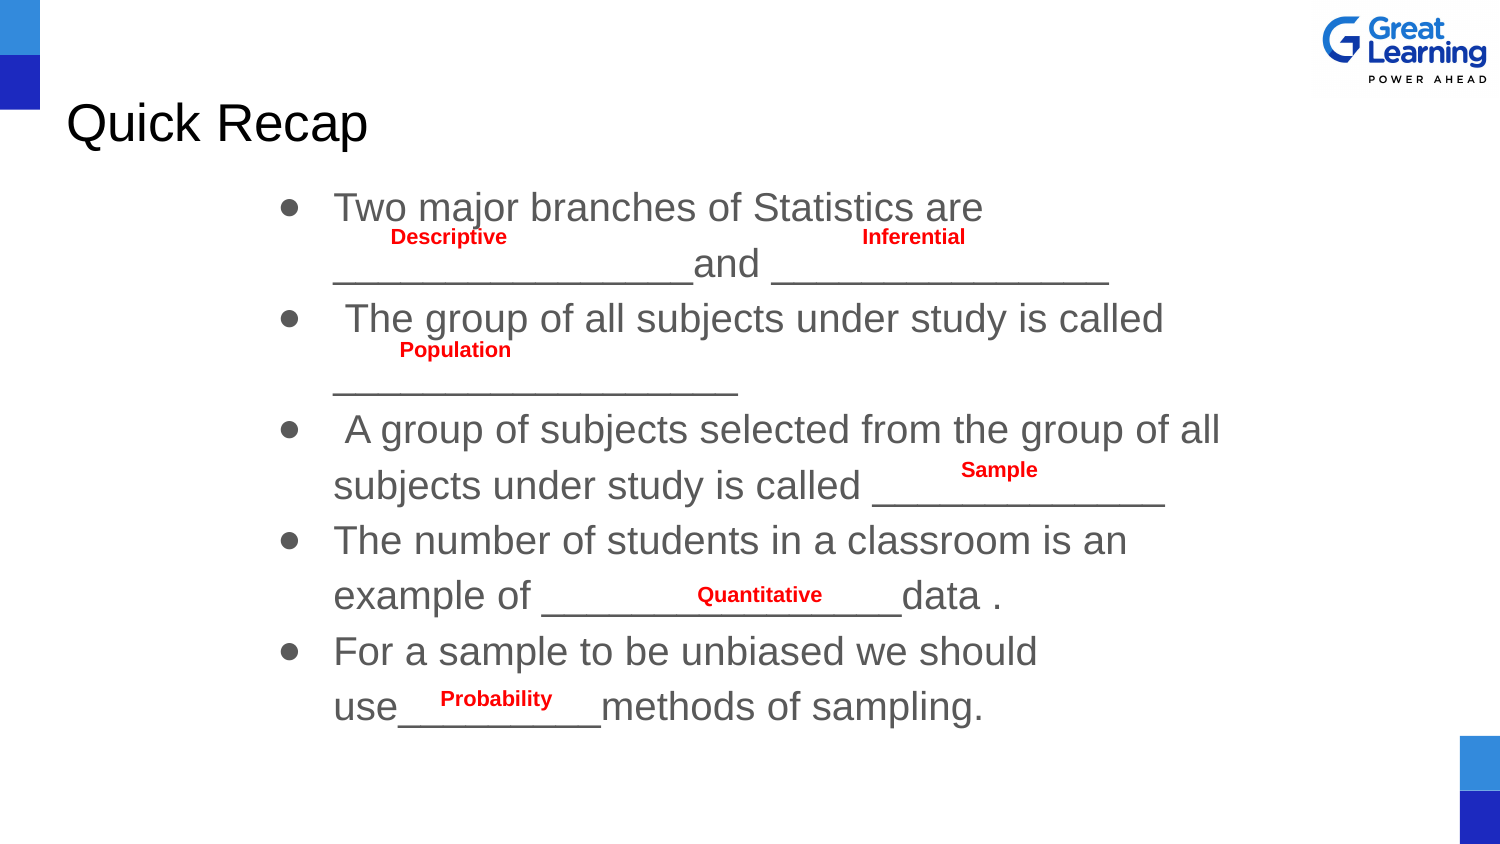

# Quick Recap
Two major branches of Statistics are ________________and _______________
 The group of all subjects under study is called __________________
 A group of subjects selected from the group of all subjects under study is called _____________
The number of students in a classroom is an example of ________________data .
For a sample to be unbiased we should use_________methods of sampling.

Descriptive
Inferential
Population
Sample
Quantitative
Probability